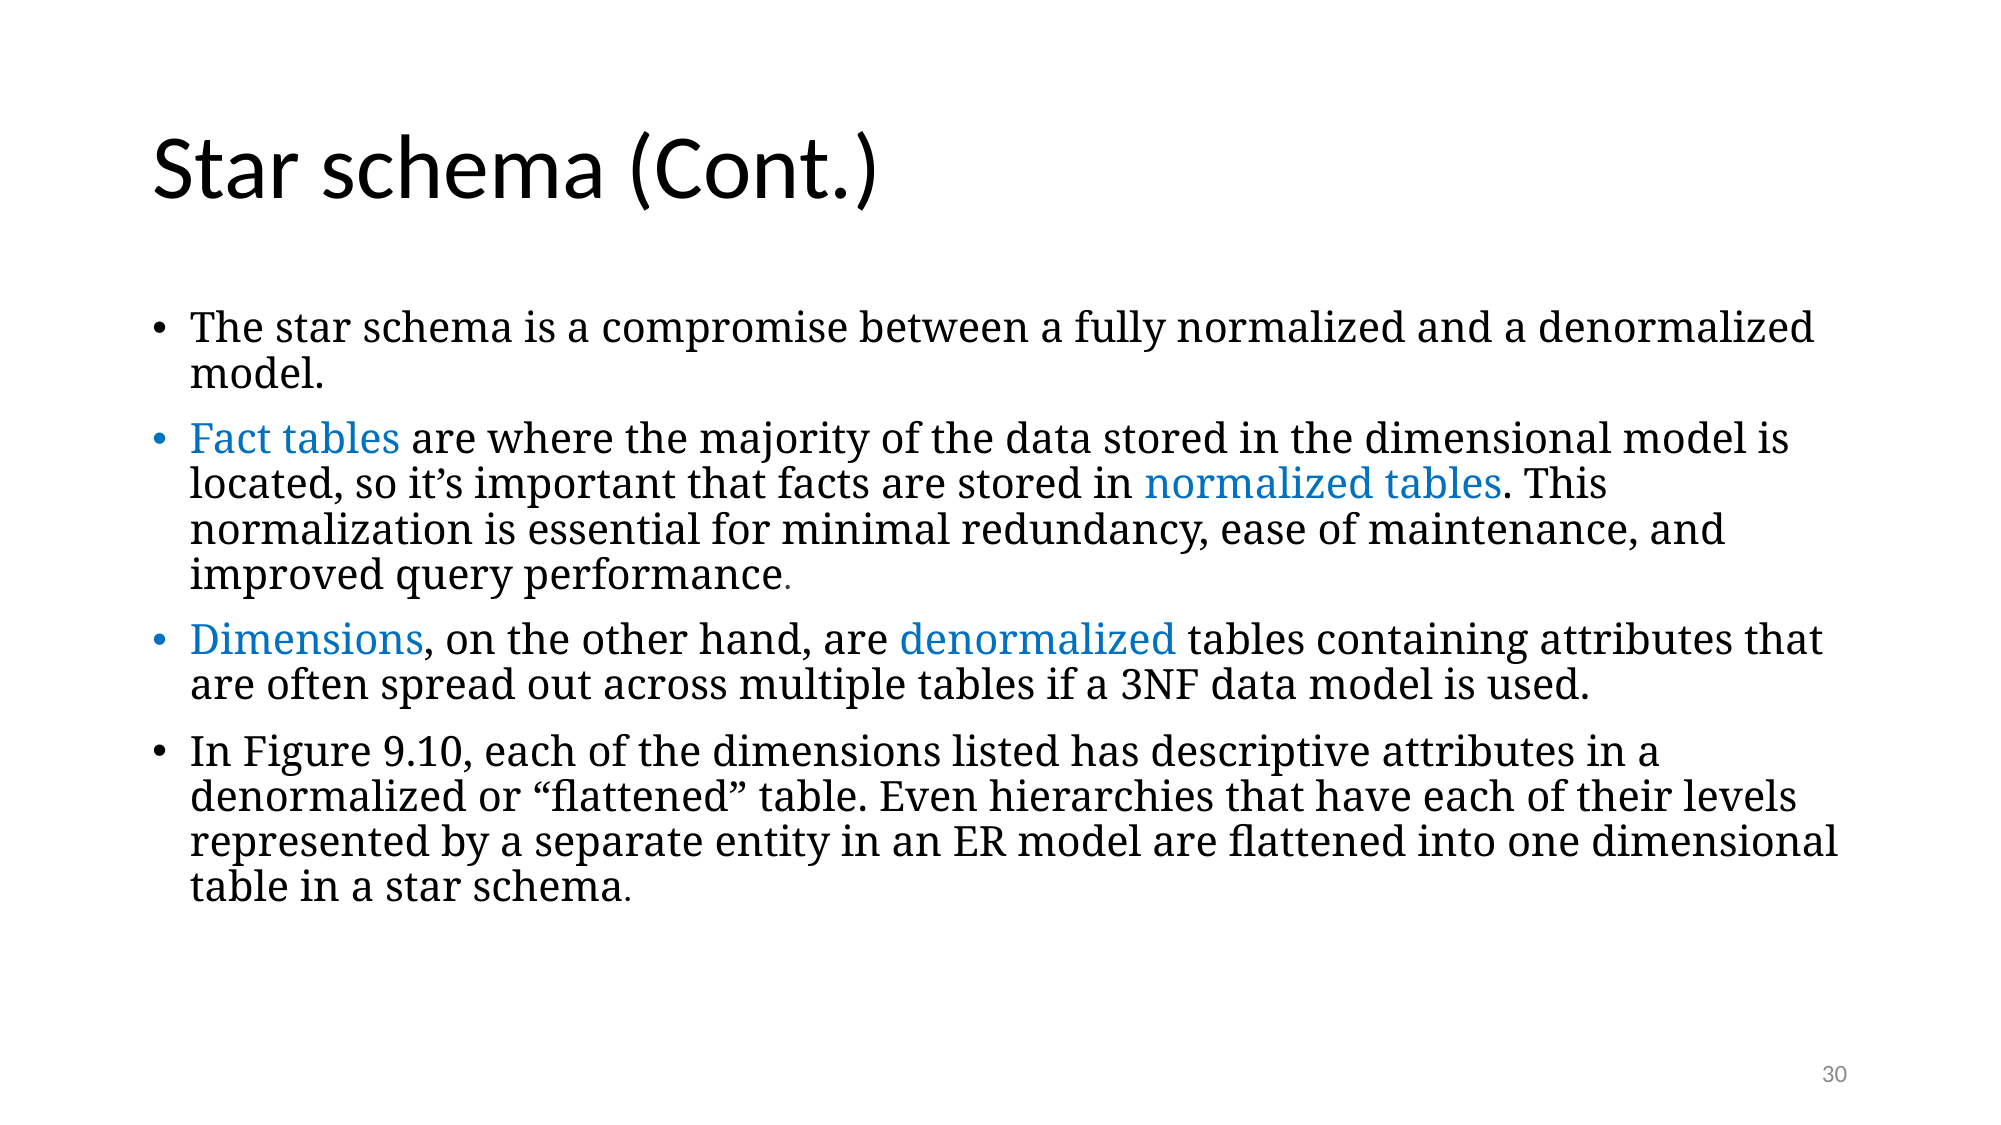

# Star schema (Cont.)
The star schema is a compromise between a fully normalized and a denormalized model.
Fact tables are where the majority of the data stored in the dimensional model is located, so it’s important that facts are stored in normalized tables. This normalization is essential for minimal redundancy, ease of maintenance, and improved query performance.
Dimensions, on the other hand, are denormalized tables containing attributes that are often spread out across multiple tables if a 3NF data model is used.
In Figure 9.10, each of the dimensions listed has descriptive attributes in a denormalized or “flattened” table. Even hierarchies that have each of their levels represented by a separate entity in an ER model are flattened into one dimensional table in a star schema.

30